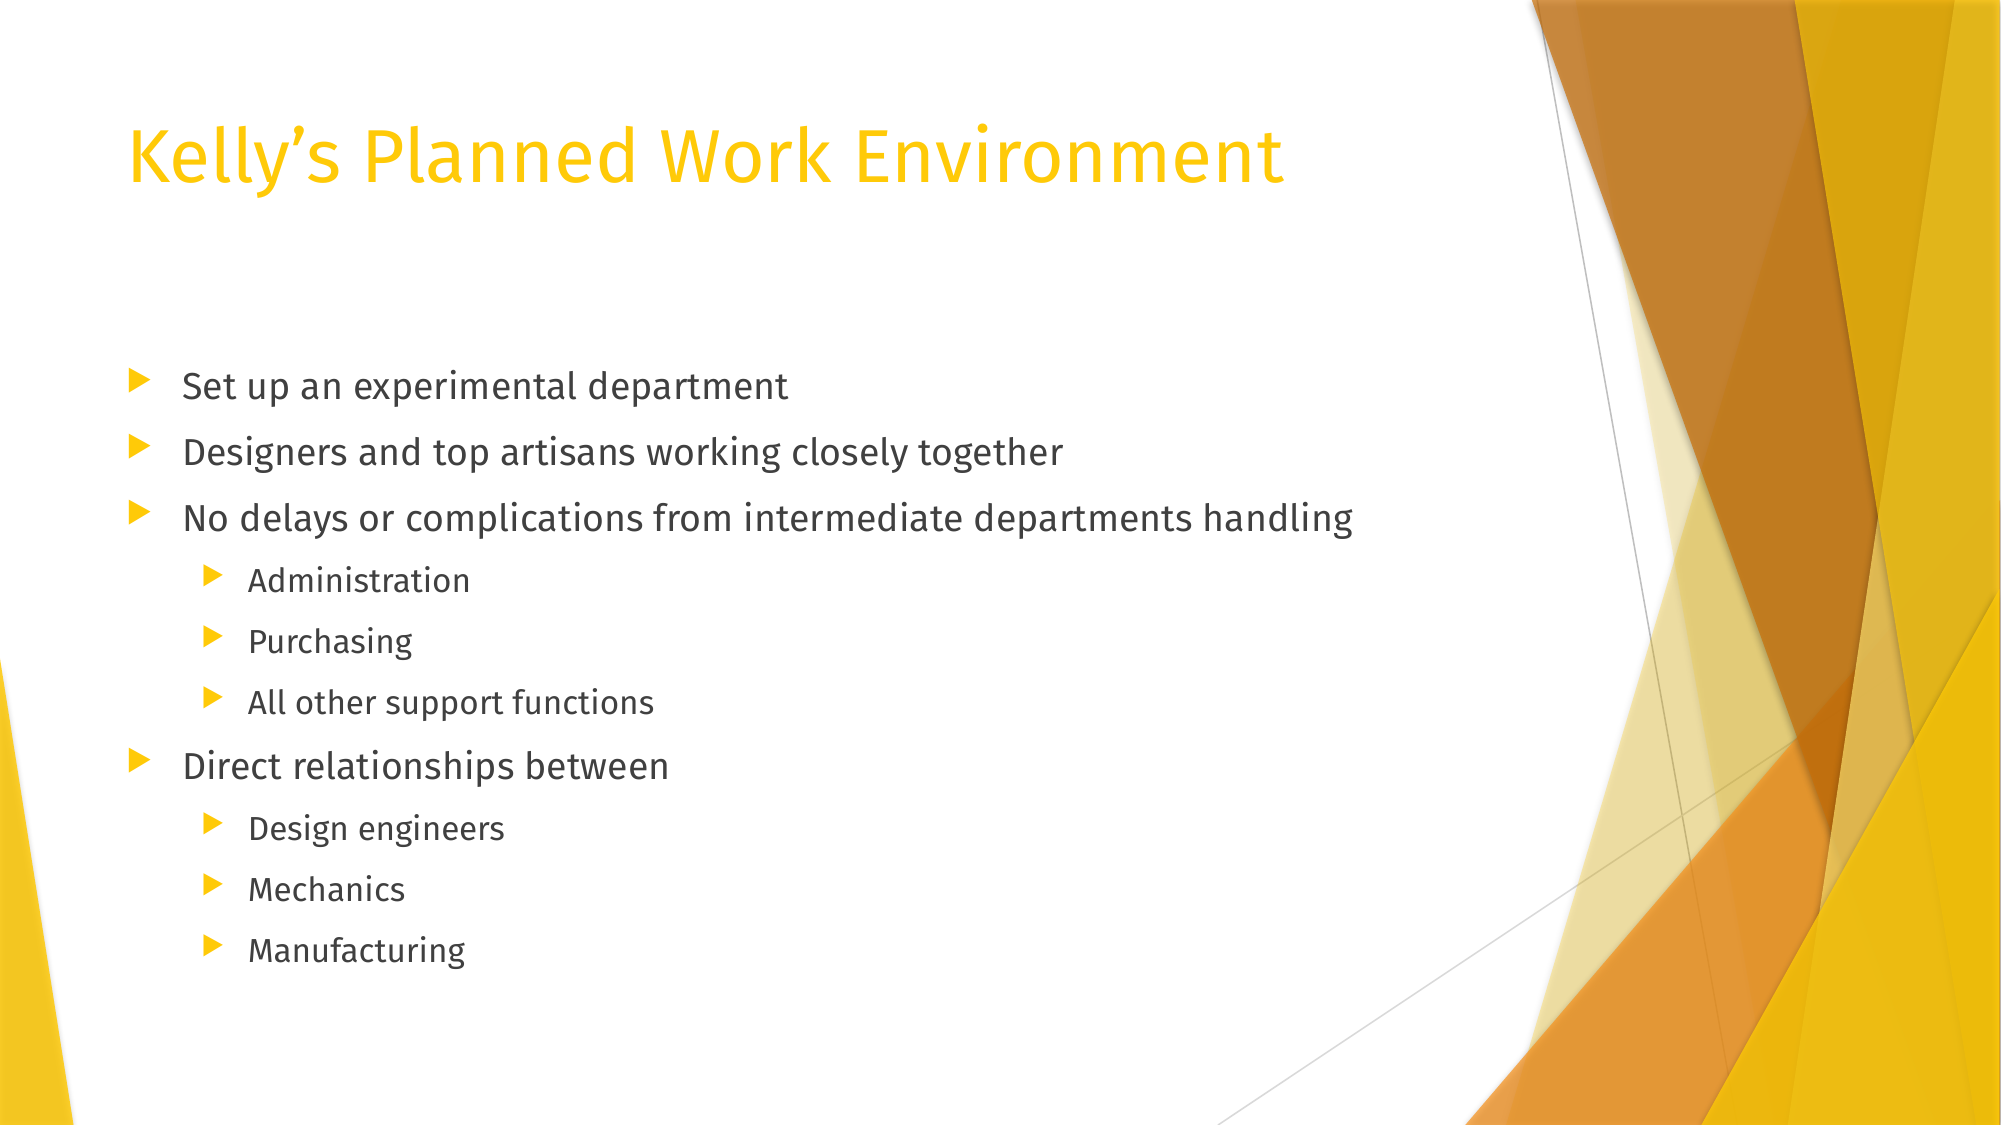

# Kelly’s Planned Work Environment
Set up an experimental department
Designers and top artisans working closely together
No delays or complications from intermediate departments handling
Administration
Purchasing
All other support functions
Direct relationships between
Design engineers
Mechanics
Manufacturing